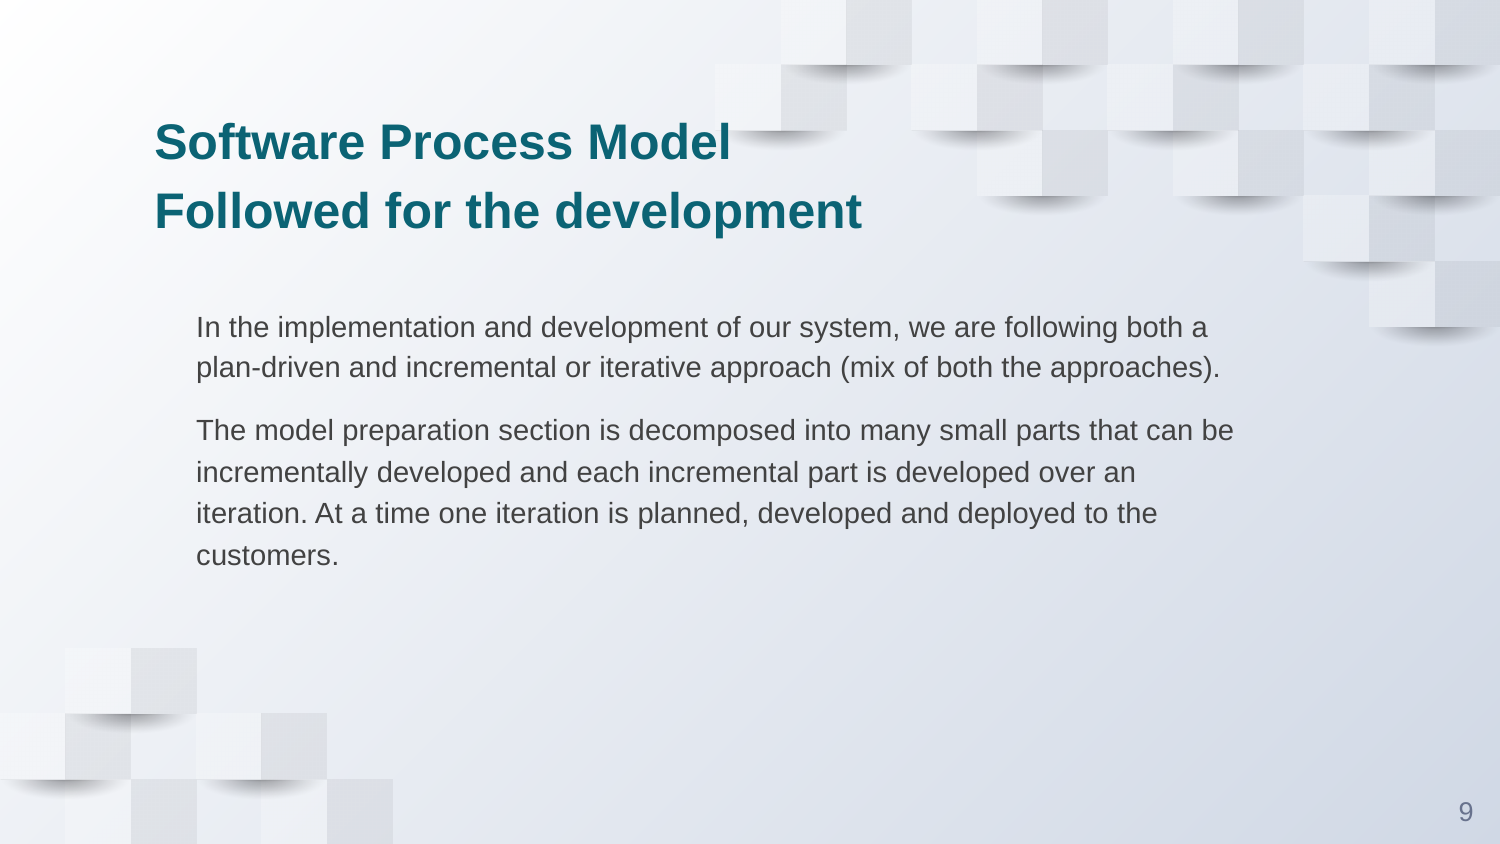

Software Process Model Followed for the development
In the implementation and development of our system, we are following both a plan-driven and incremental or iterative approach (mix of both the approaches).
The model preparation section is decomposed into many small parts that can be incrementally developed and each incremental part is developed over an iteration. At a time one iteration is planned, developed and deployed to the customers.

9